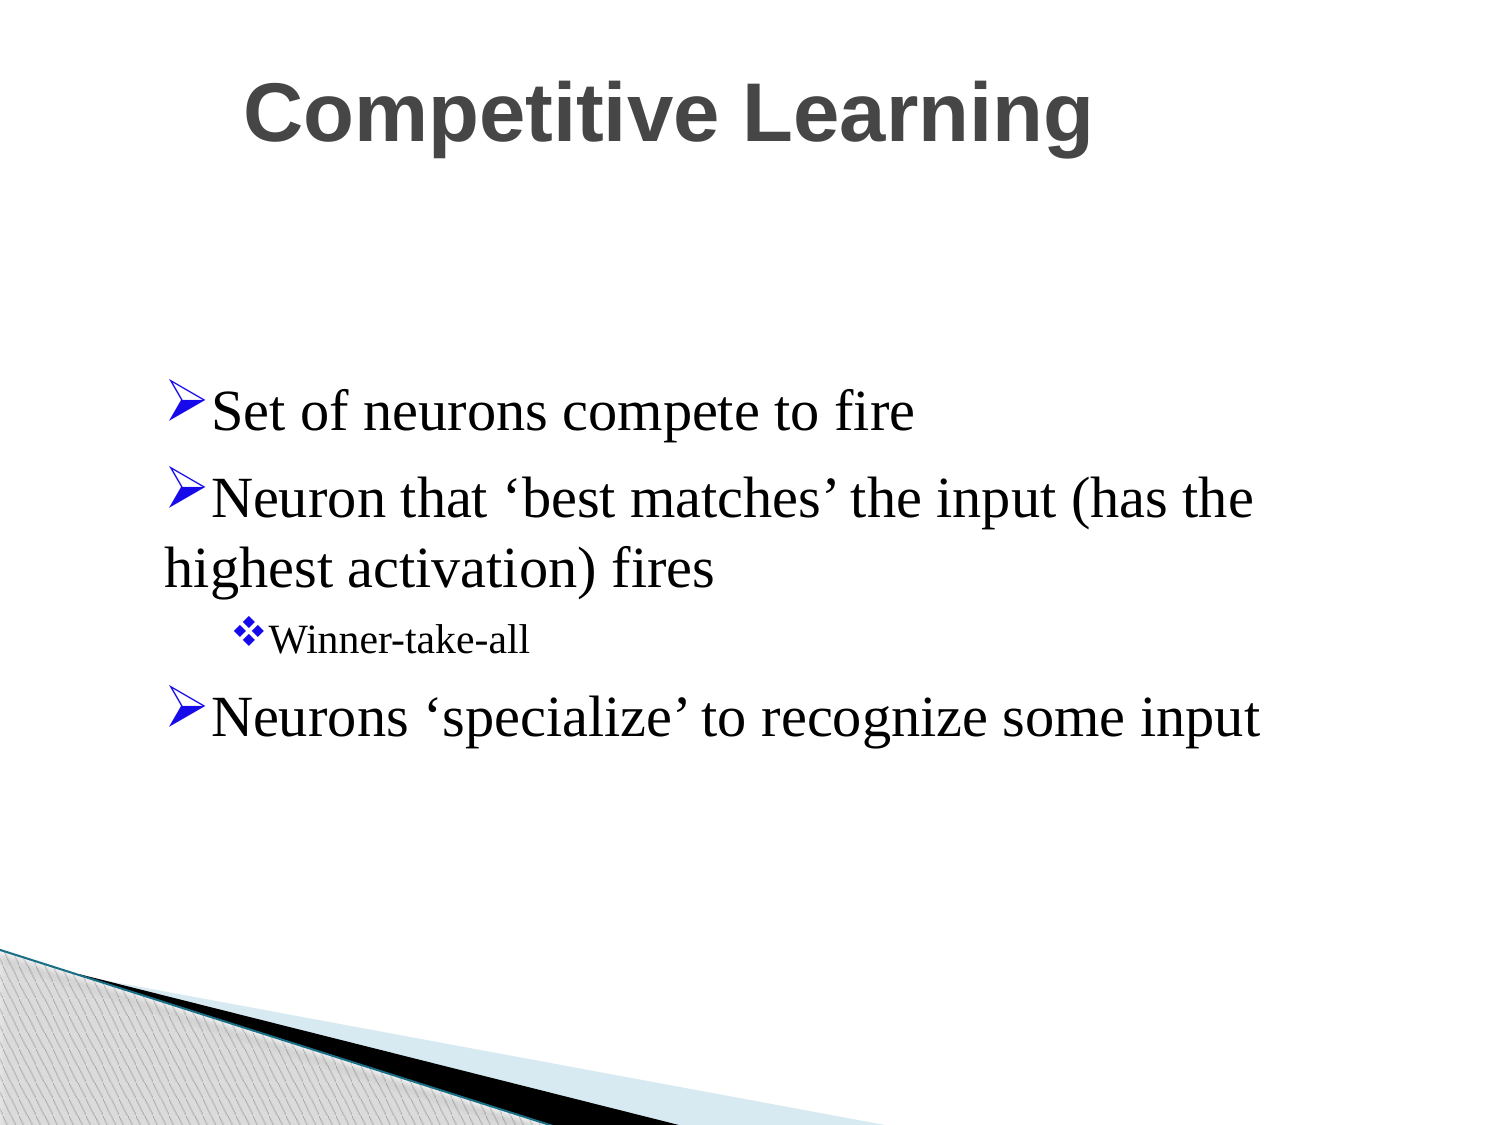

Competitive Learning
Set of neurons compete to fire
Neuron that ‘best matches’ the input (has the highest activation) fires
Winner-take-all
Neurons ‘specialize’ to recognize some input